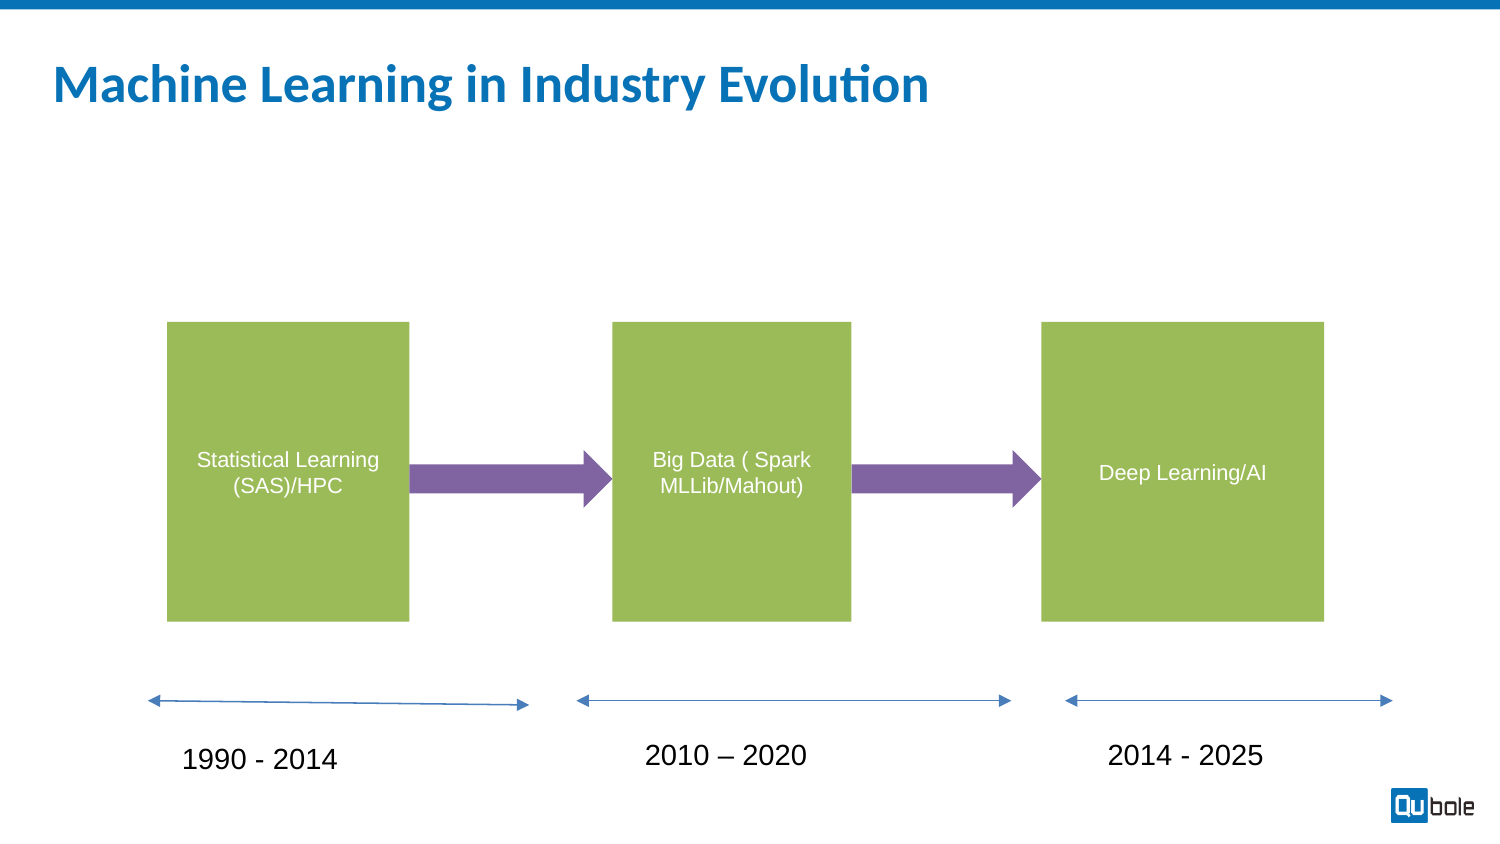

# Machine Learning in Industry Evolution
Statistical Learning (SAS)/HPC
Big Data ( Spark MLLib/Mahout)
Deep Learning/AI

2010 – 2020

2014 - 2025
1990 - 2014